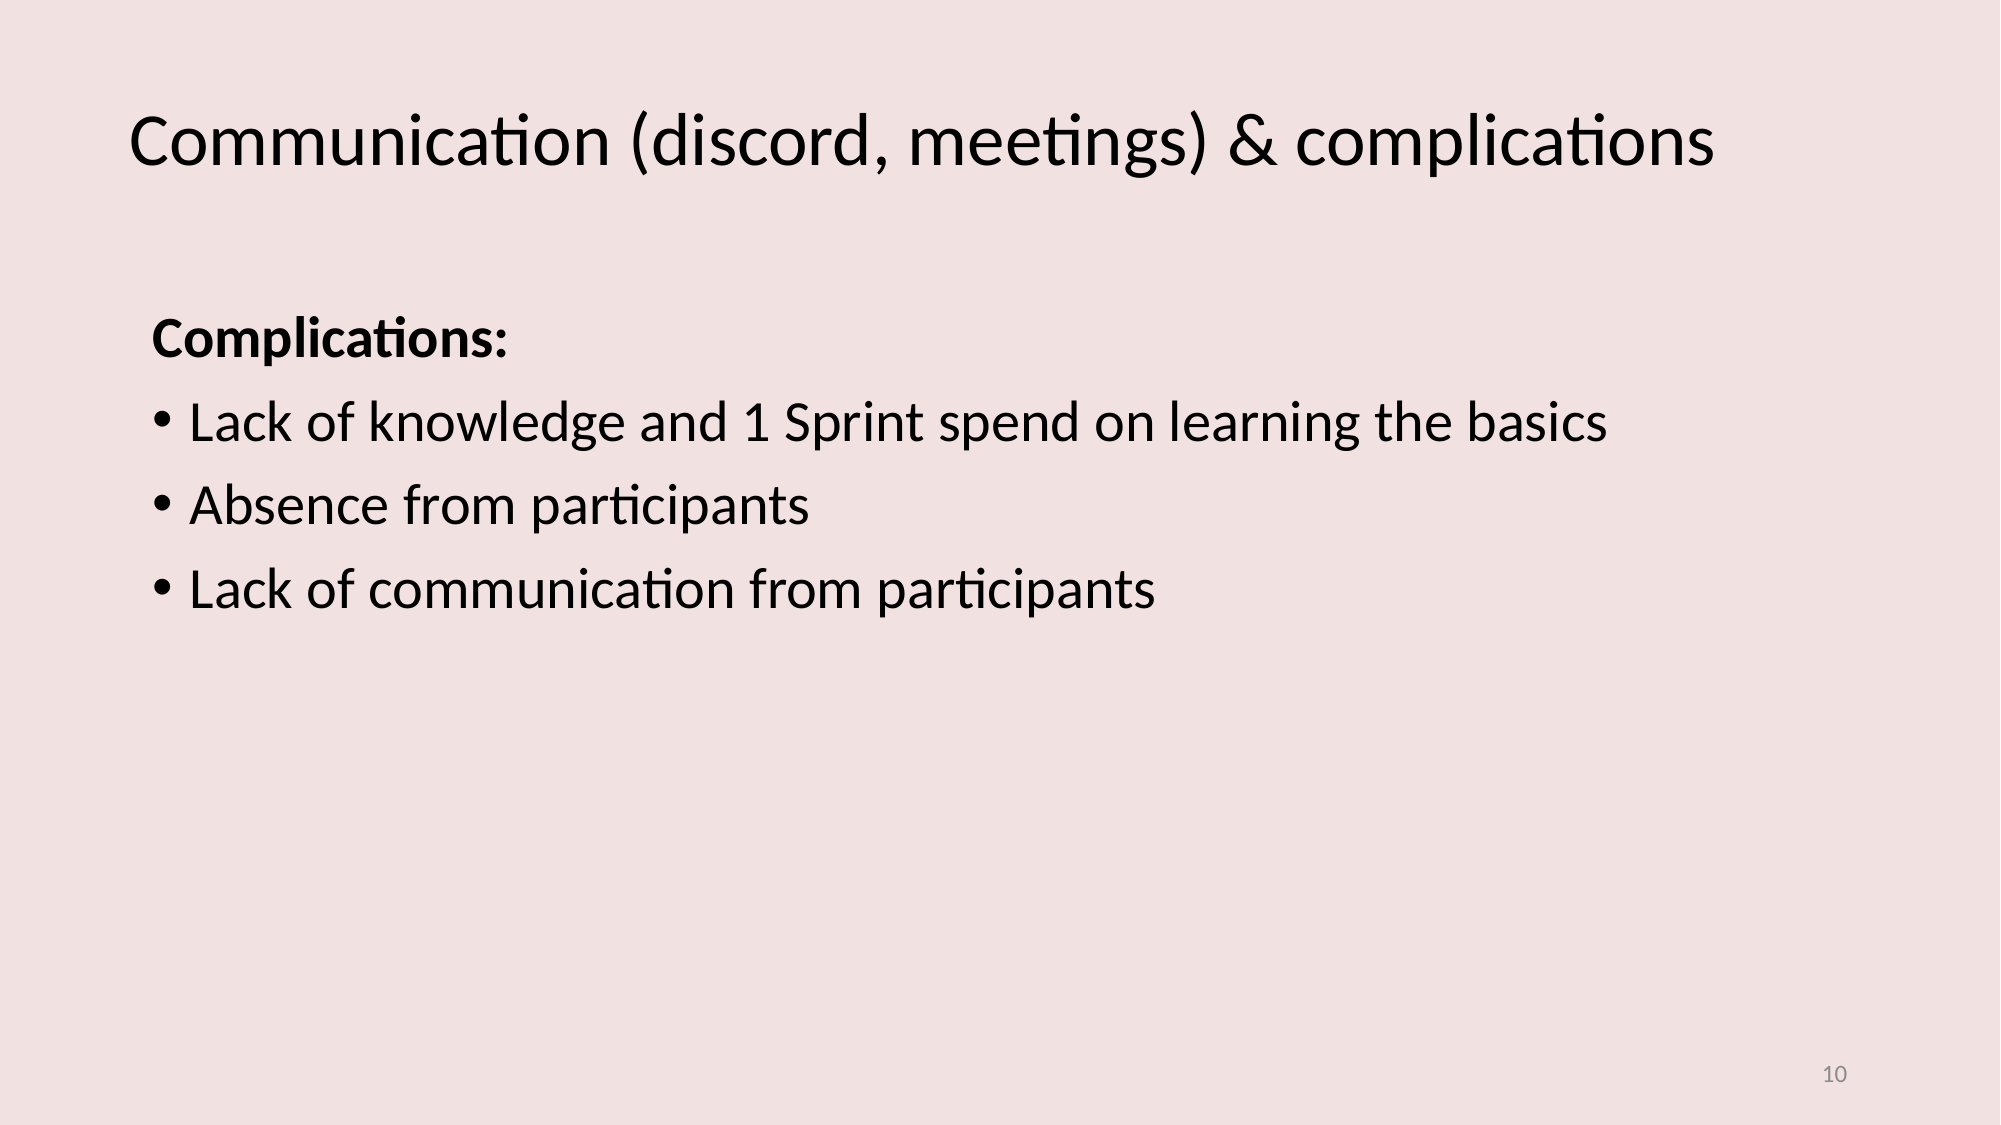

# Communication (discord, meetings) & complications
Complications:
Lack of knowledge and 1 Sprint spend on learning the basics
Absence from participants
Lack of communication from participants

10